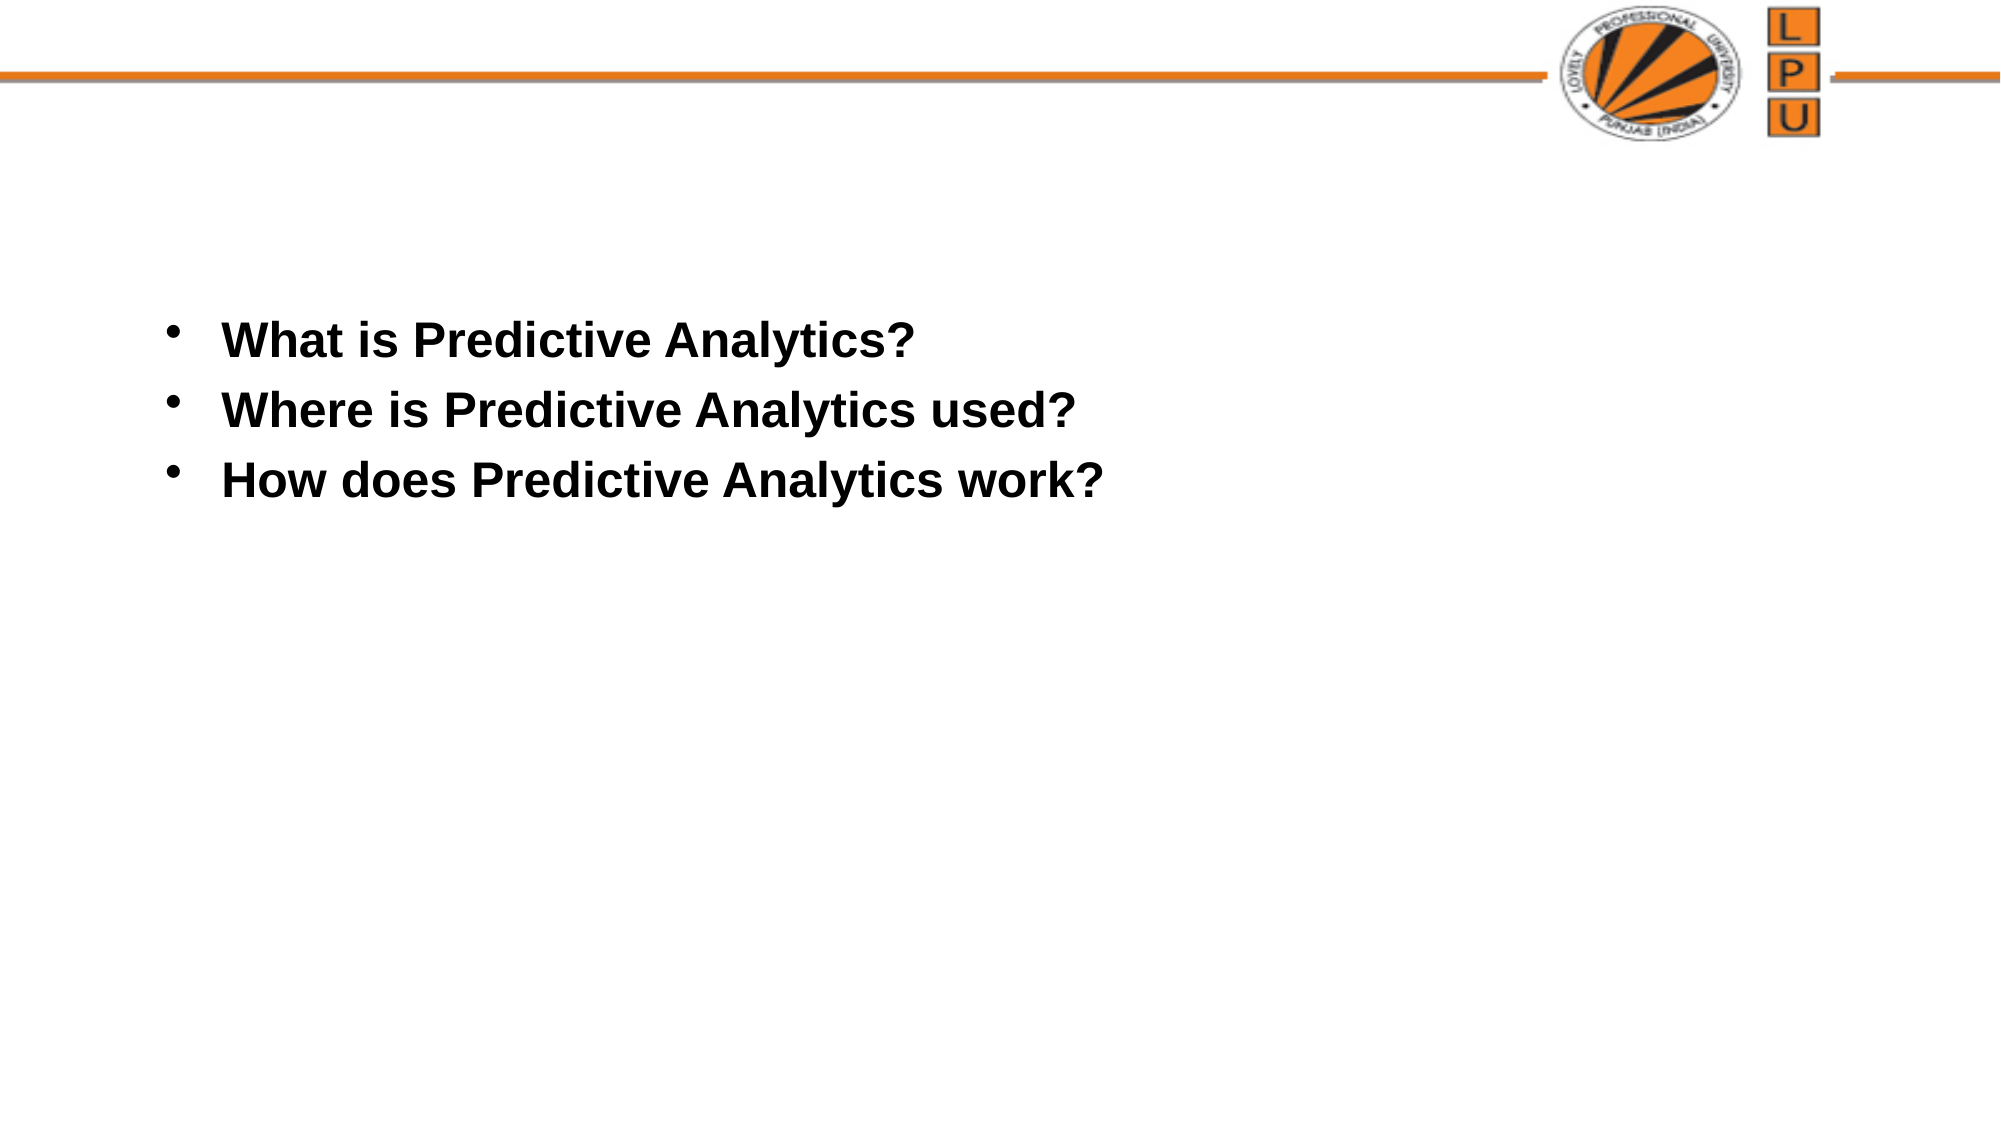

#
What is Predictive Analytics?
Where is Predictive Analytics used?
How does Predictive Analytics work?